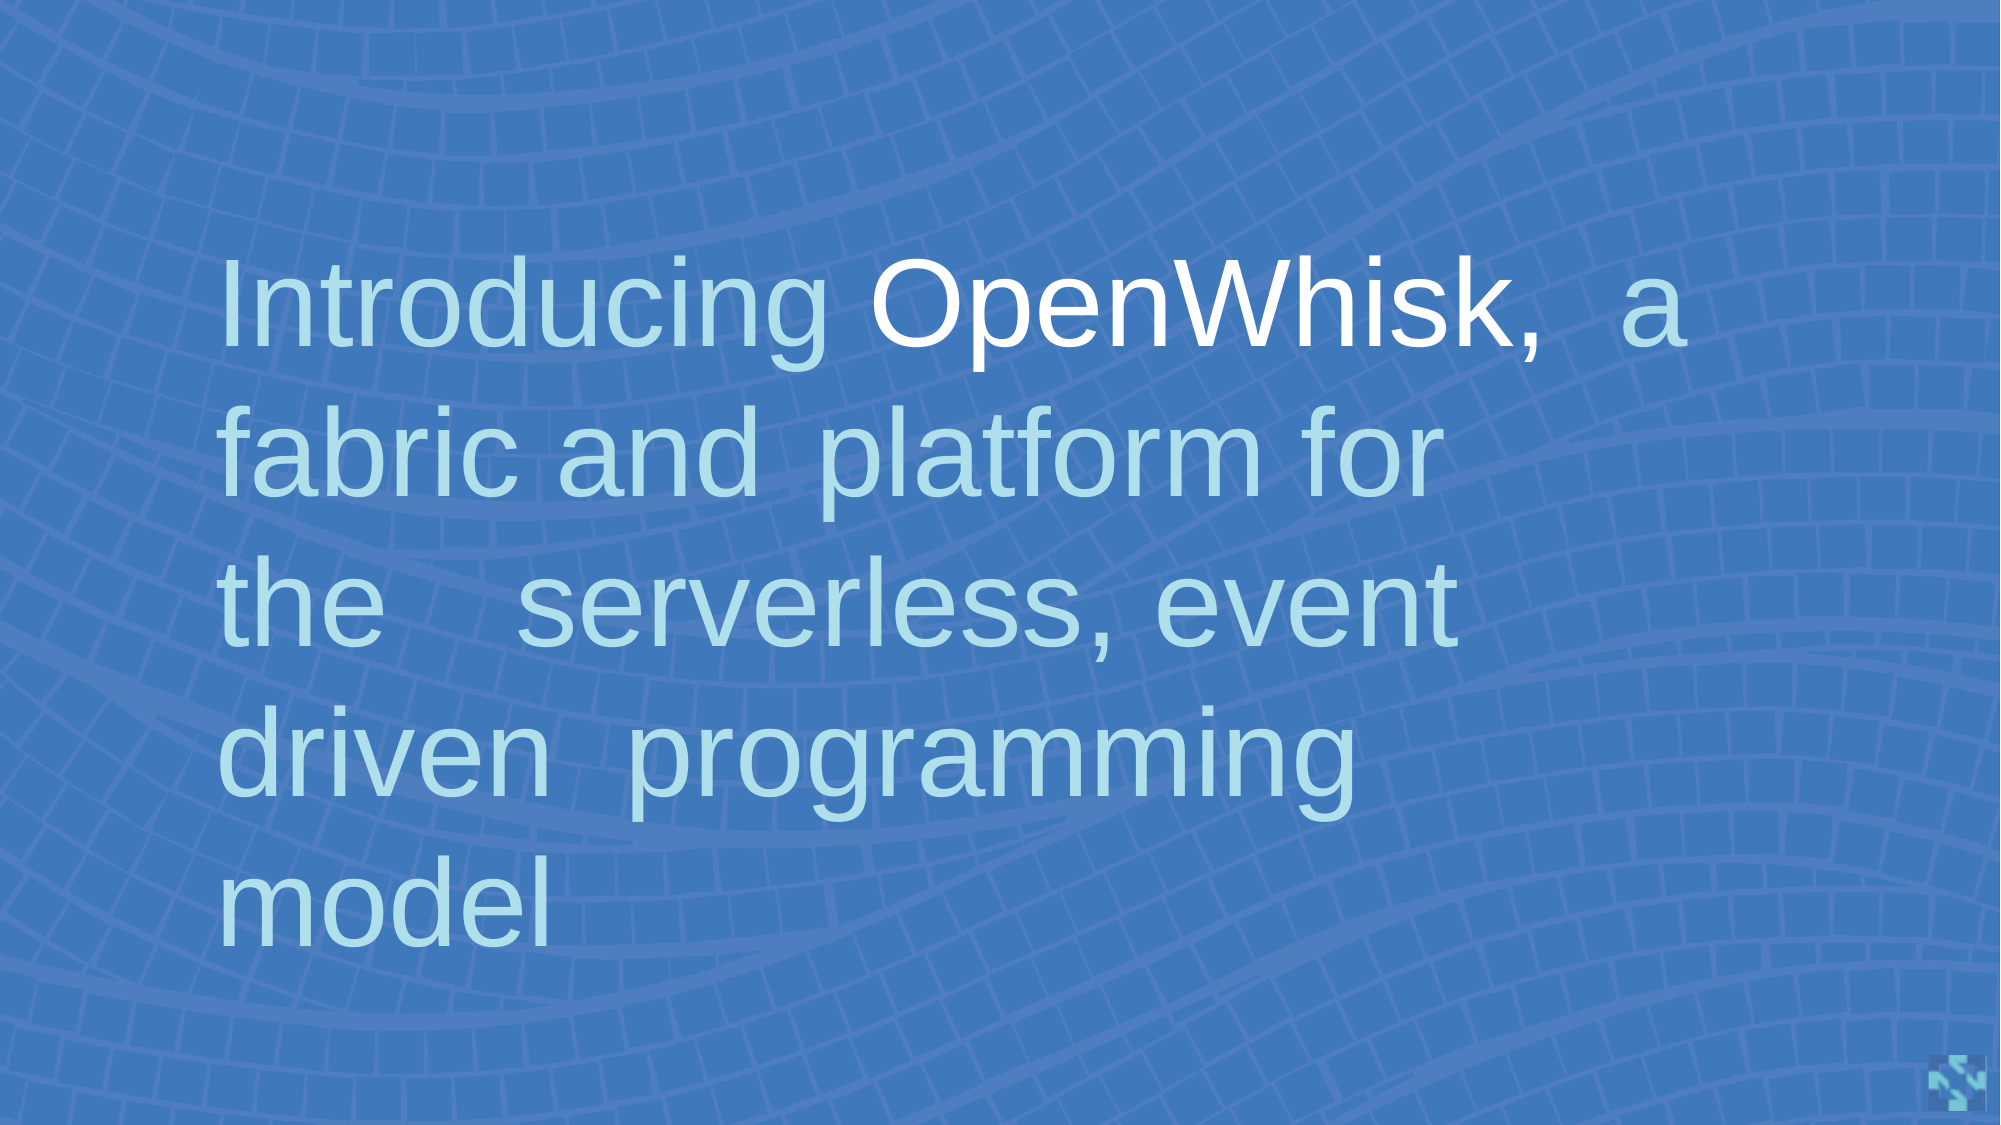

Introducing OpenWhisk,  a	fabric and	platform for
the	serverless, event driven  programming	model